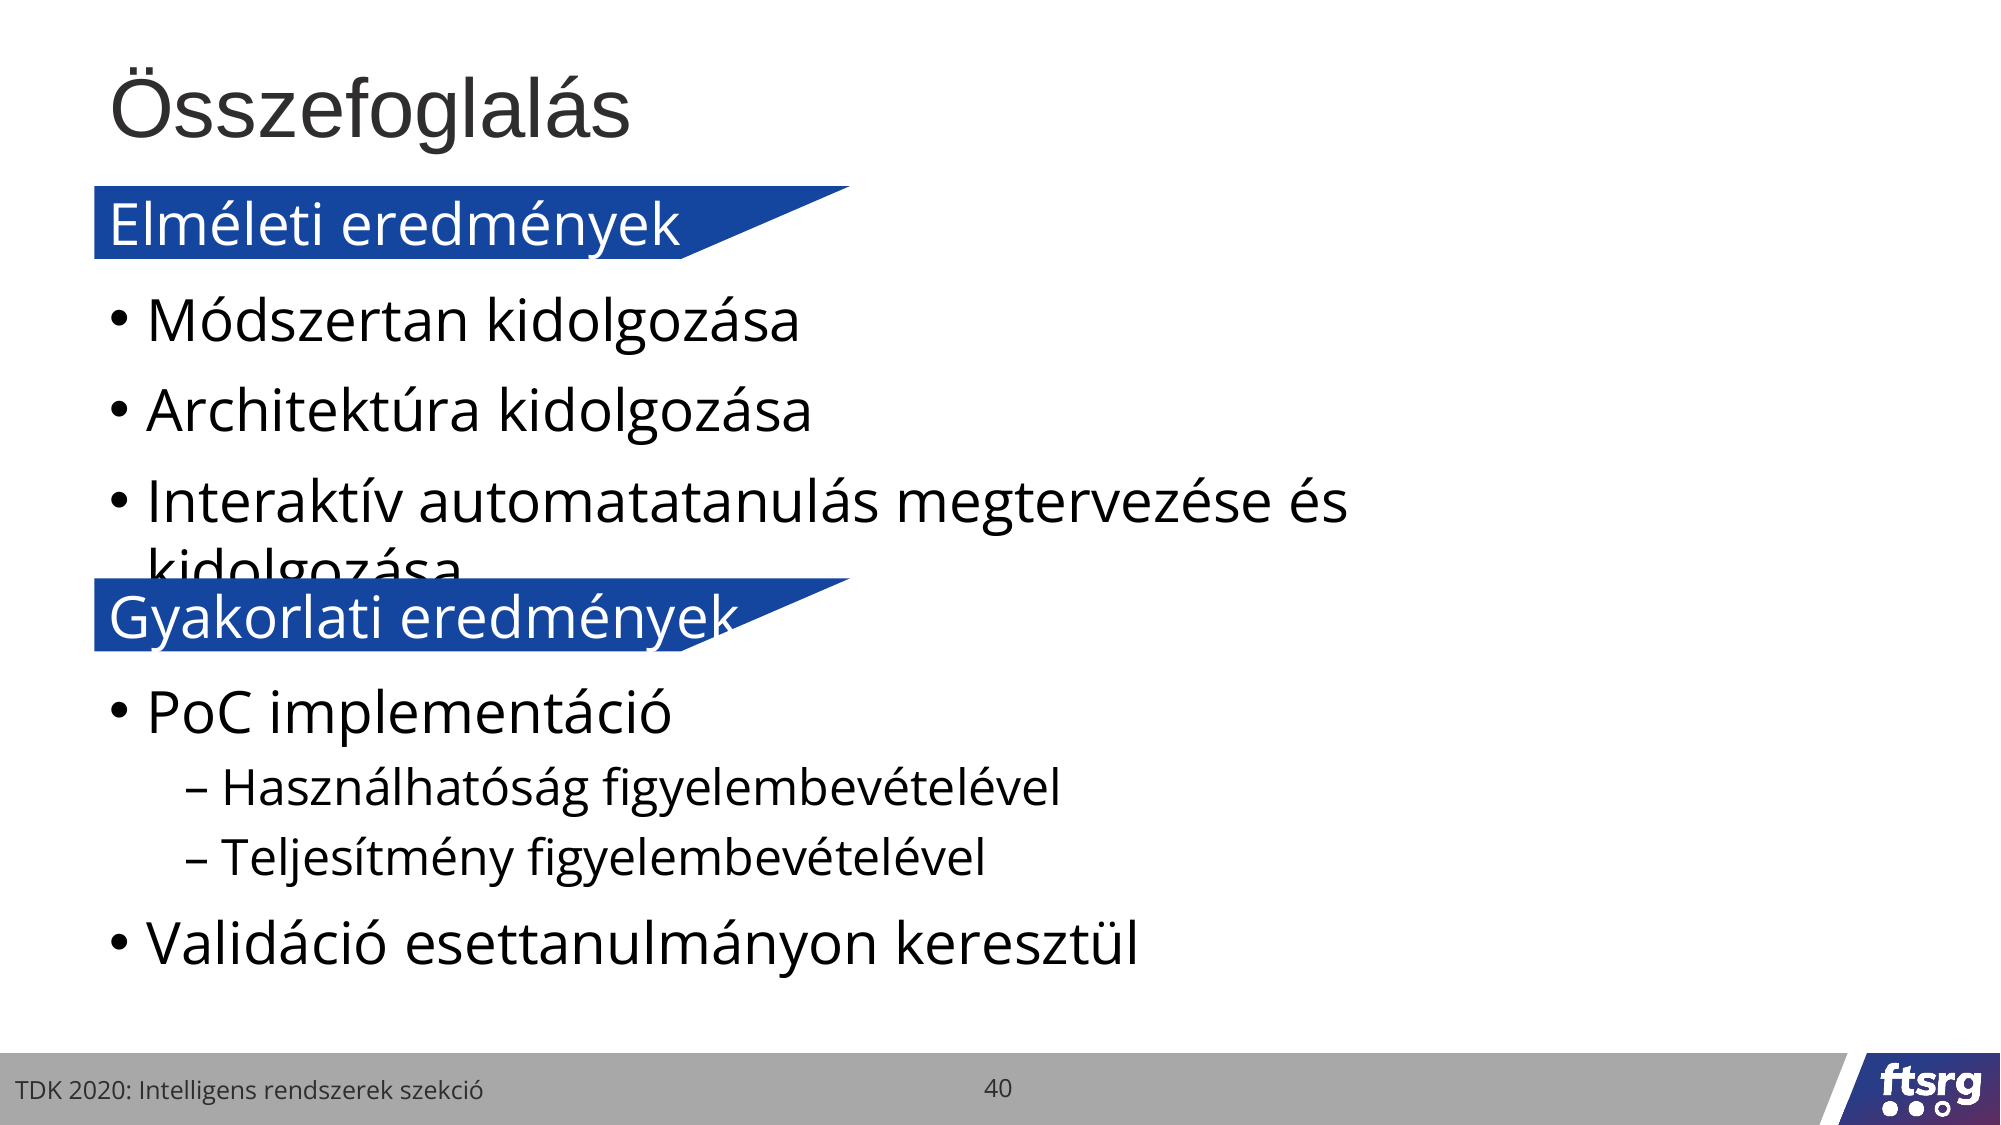

# Összefoglalás
Elméleti eredmények
Módszertan kidolgozása
Architektúra kidolgozása
Interaktív automatatanulás megtervezése és kidolgozása
Gyakorlati eredmények
PoC implementáció
Használhatóság figyelembevételével
Teljesítmény figyelembevételével
Validáció esettanulmányon keresztül

TDK 2020: Intelligens rendszerek szekció

40